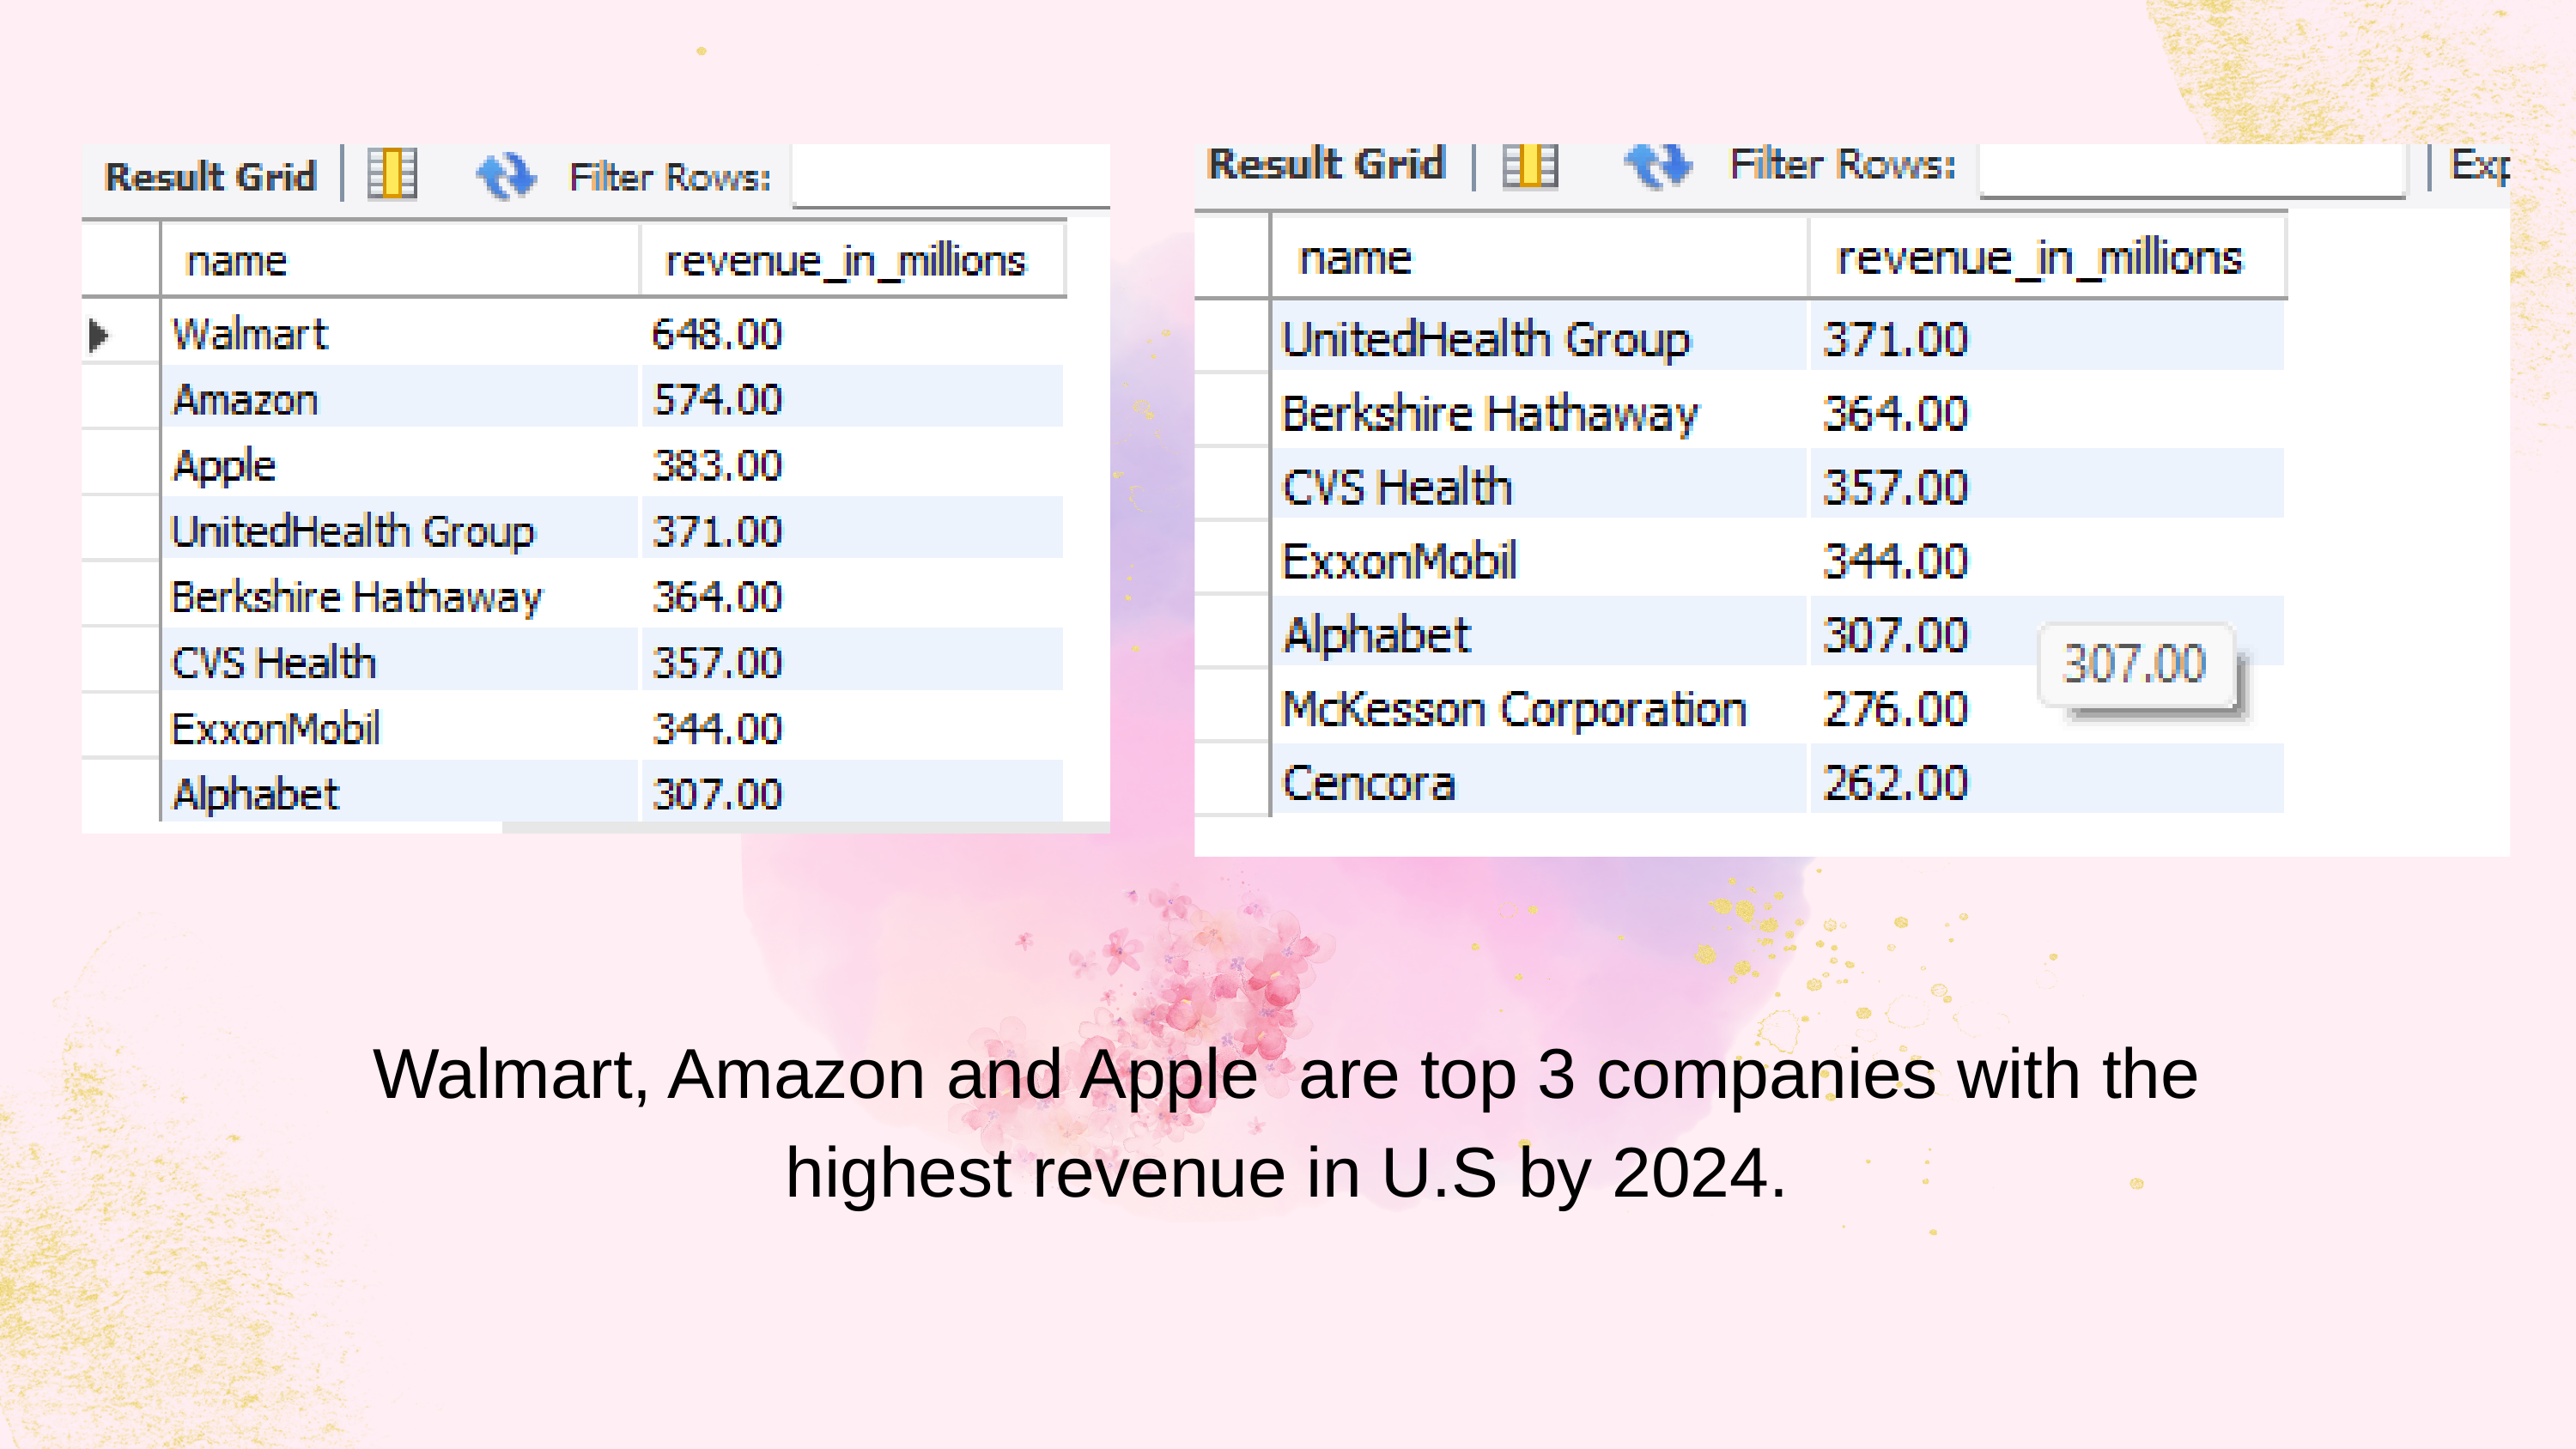

Walmart, Amazon and Apple  are top 3 companies with the highest revenue in U.S by 2024.